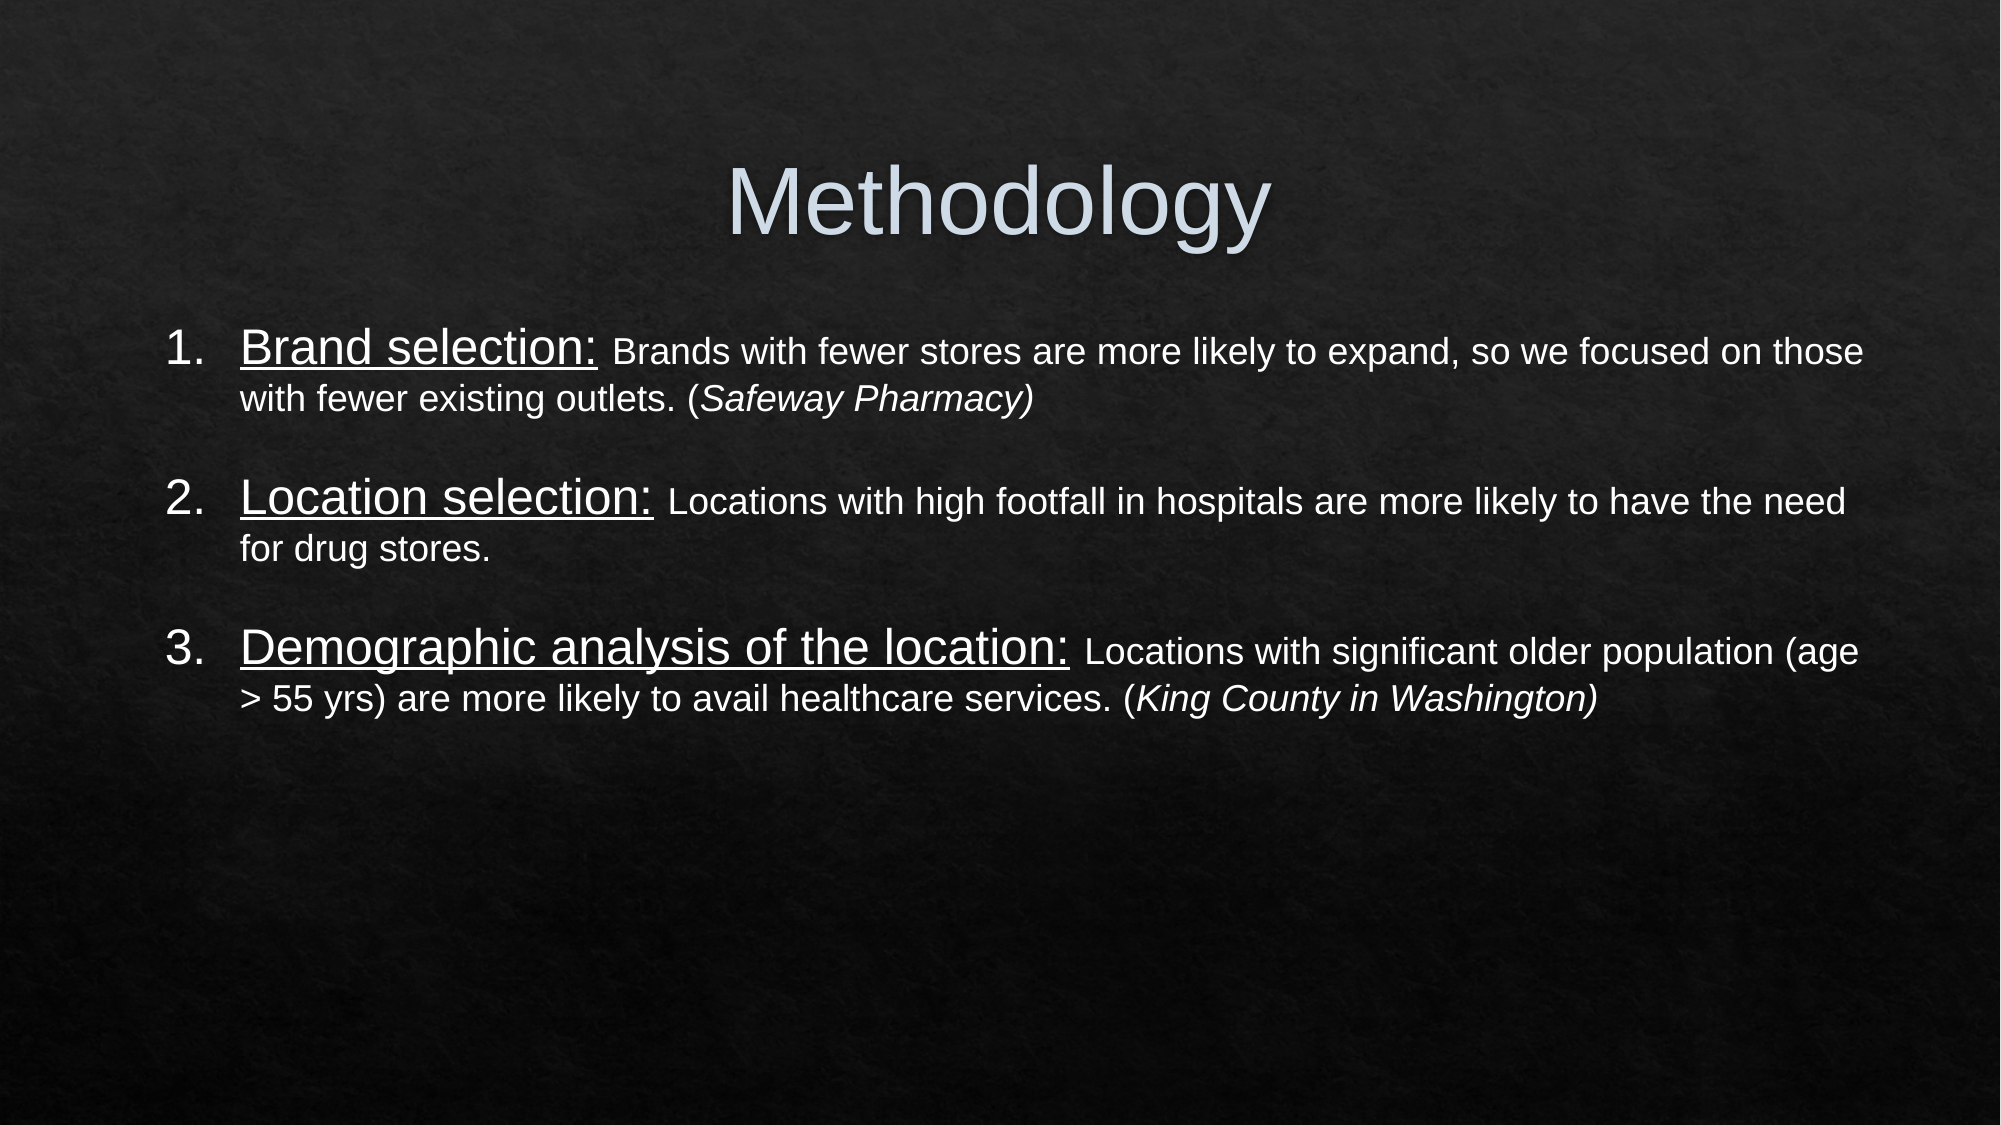

# Methodology
Brand selection: Brands with fewer stores are more likely to expand, so we focused on those with fewer existing outlets. (Safeway Pharmacy)
Location selection: Locations with high footfall in hospitals are more likely to have the need for drug stores.
Demographic analysis of the location: Locations with significant older population (age > 55 yrs) are more likely to avail healthcare services. (King County in Washington)